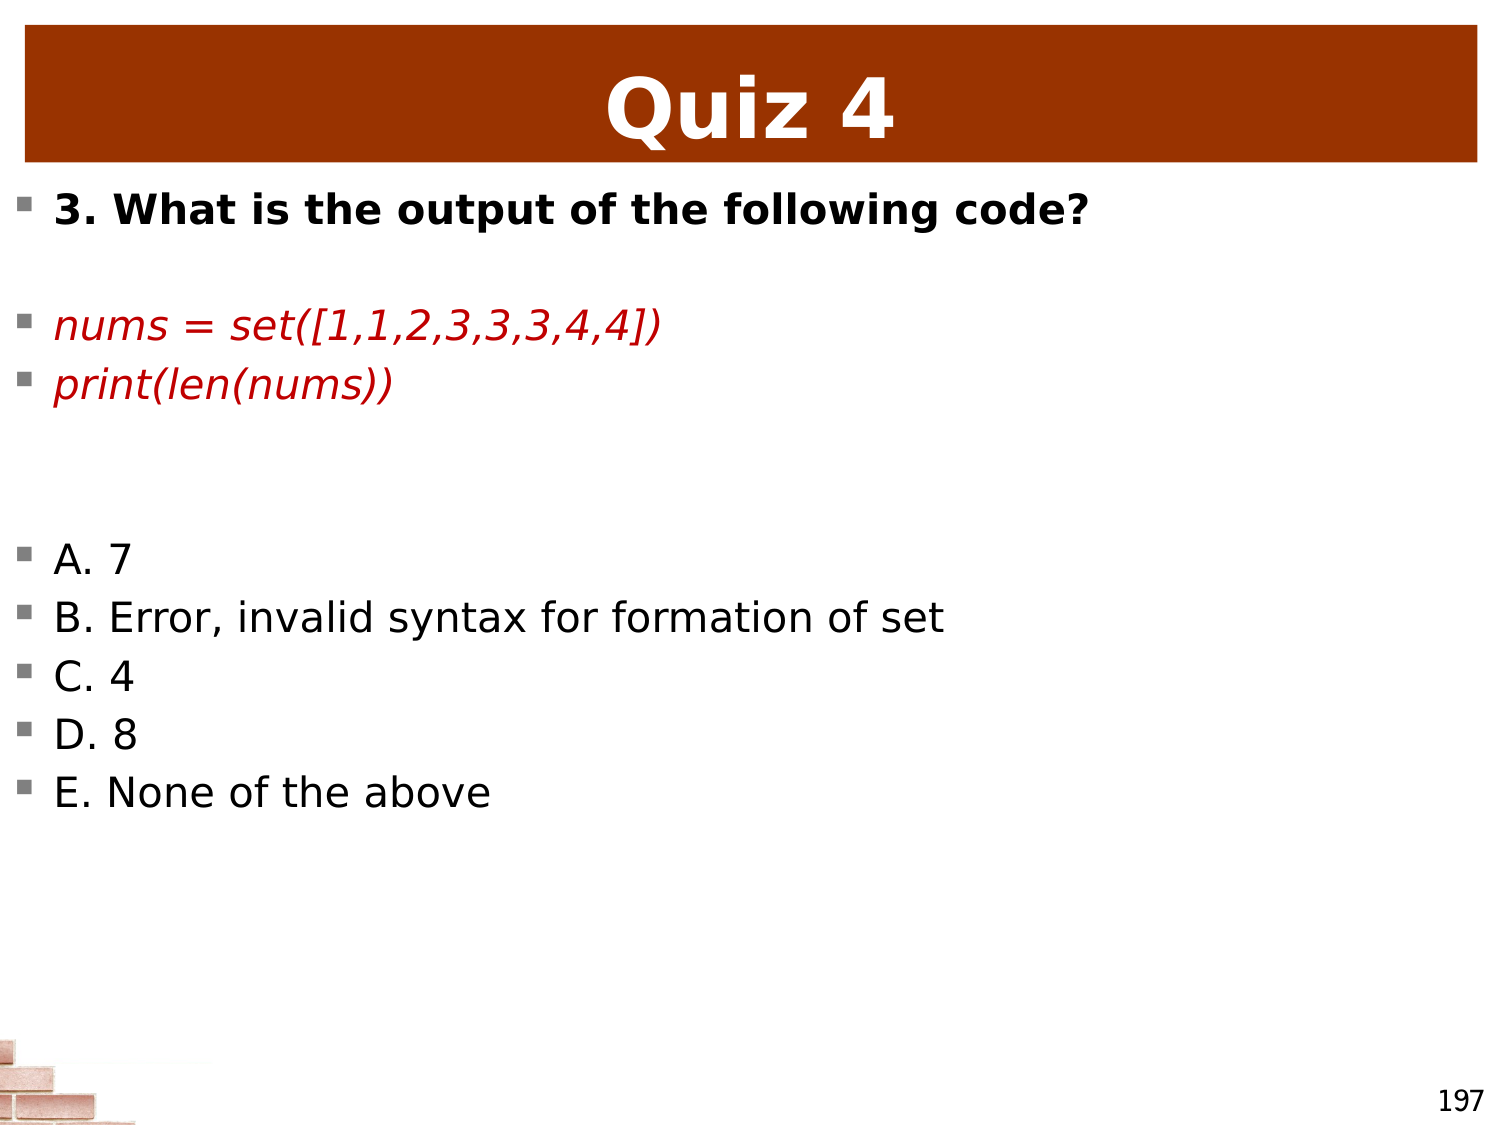

# Quiz 4
3. What is the output of the following code?

nums = set([1,1,2,3,3,3,4,4])
print(len(nums))

A. 7
B. Error, invalid syntax for formation of set
C. 4
D. 8
E. None of the above
197